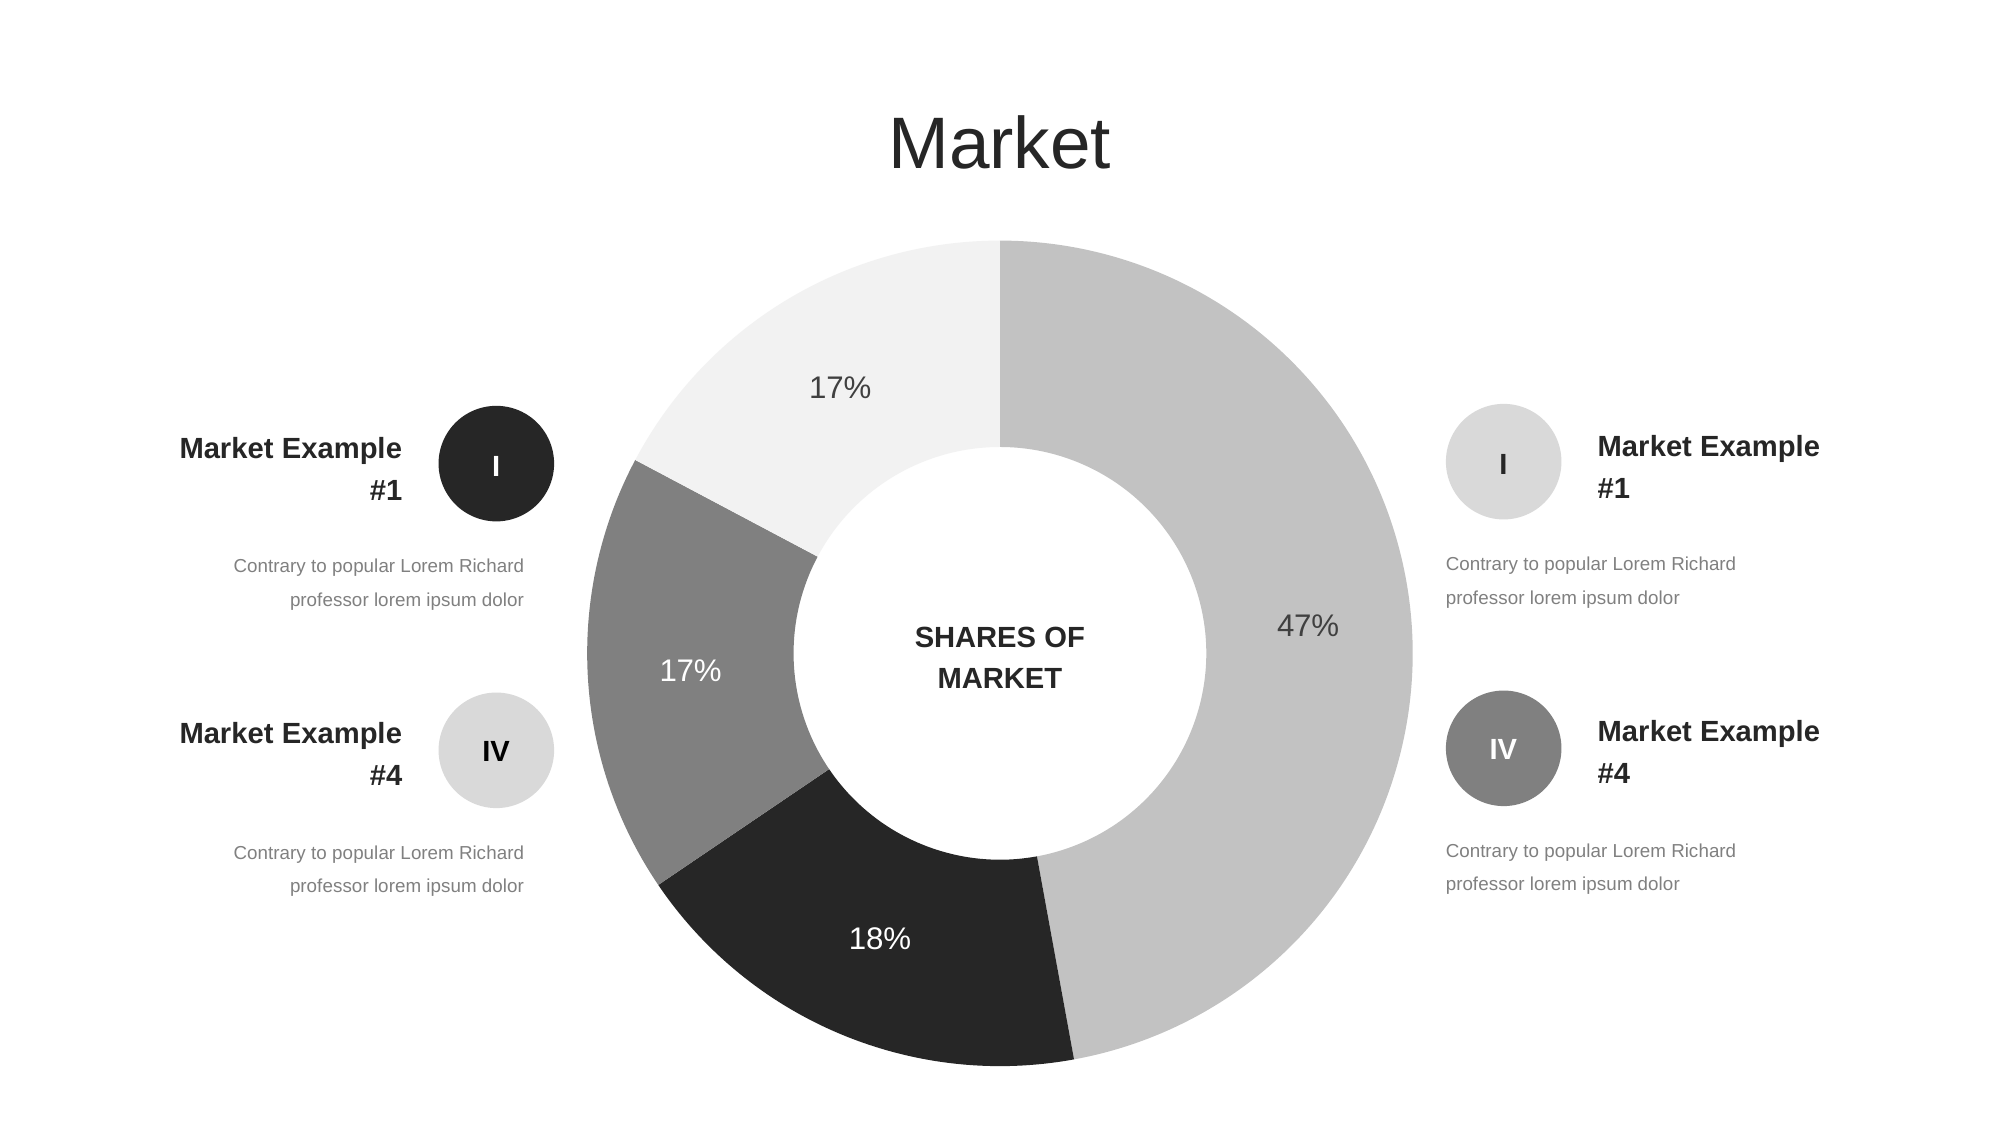

Market

### Chart

| Category | Sales |
|---|---|
| 1st Qtr | 8.2 |
| 2nd Qtr | 3.2 |
| 3rd Qtr | 3.0 |
| 4th Qtr | 3.0 |

Market Example #1
Market Example #1
I
I
Contrary to popular Lorem Richard professor lorem ipsum dolor
Contrary to popular Lorem Richard professor lorem ipsum dolor
SHARES OF MARKET

Market Example #4
Market Example #4
IV
IV
Contrary to popular Lorem Richard professor lorem ipsum dolor
Contrary to popular Lorem Richard professor lorem ipsum dolor